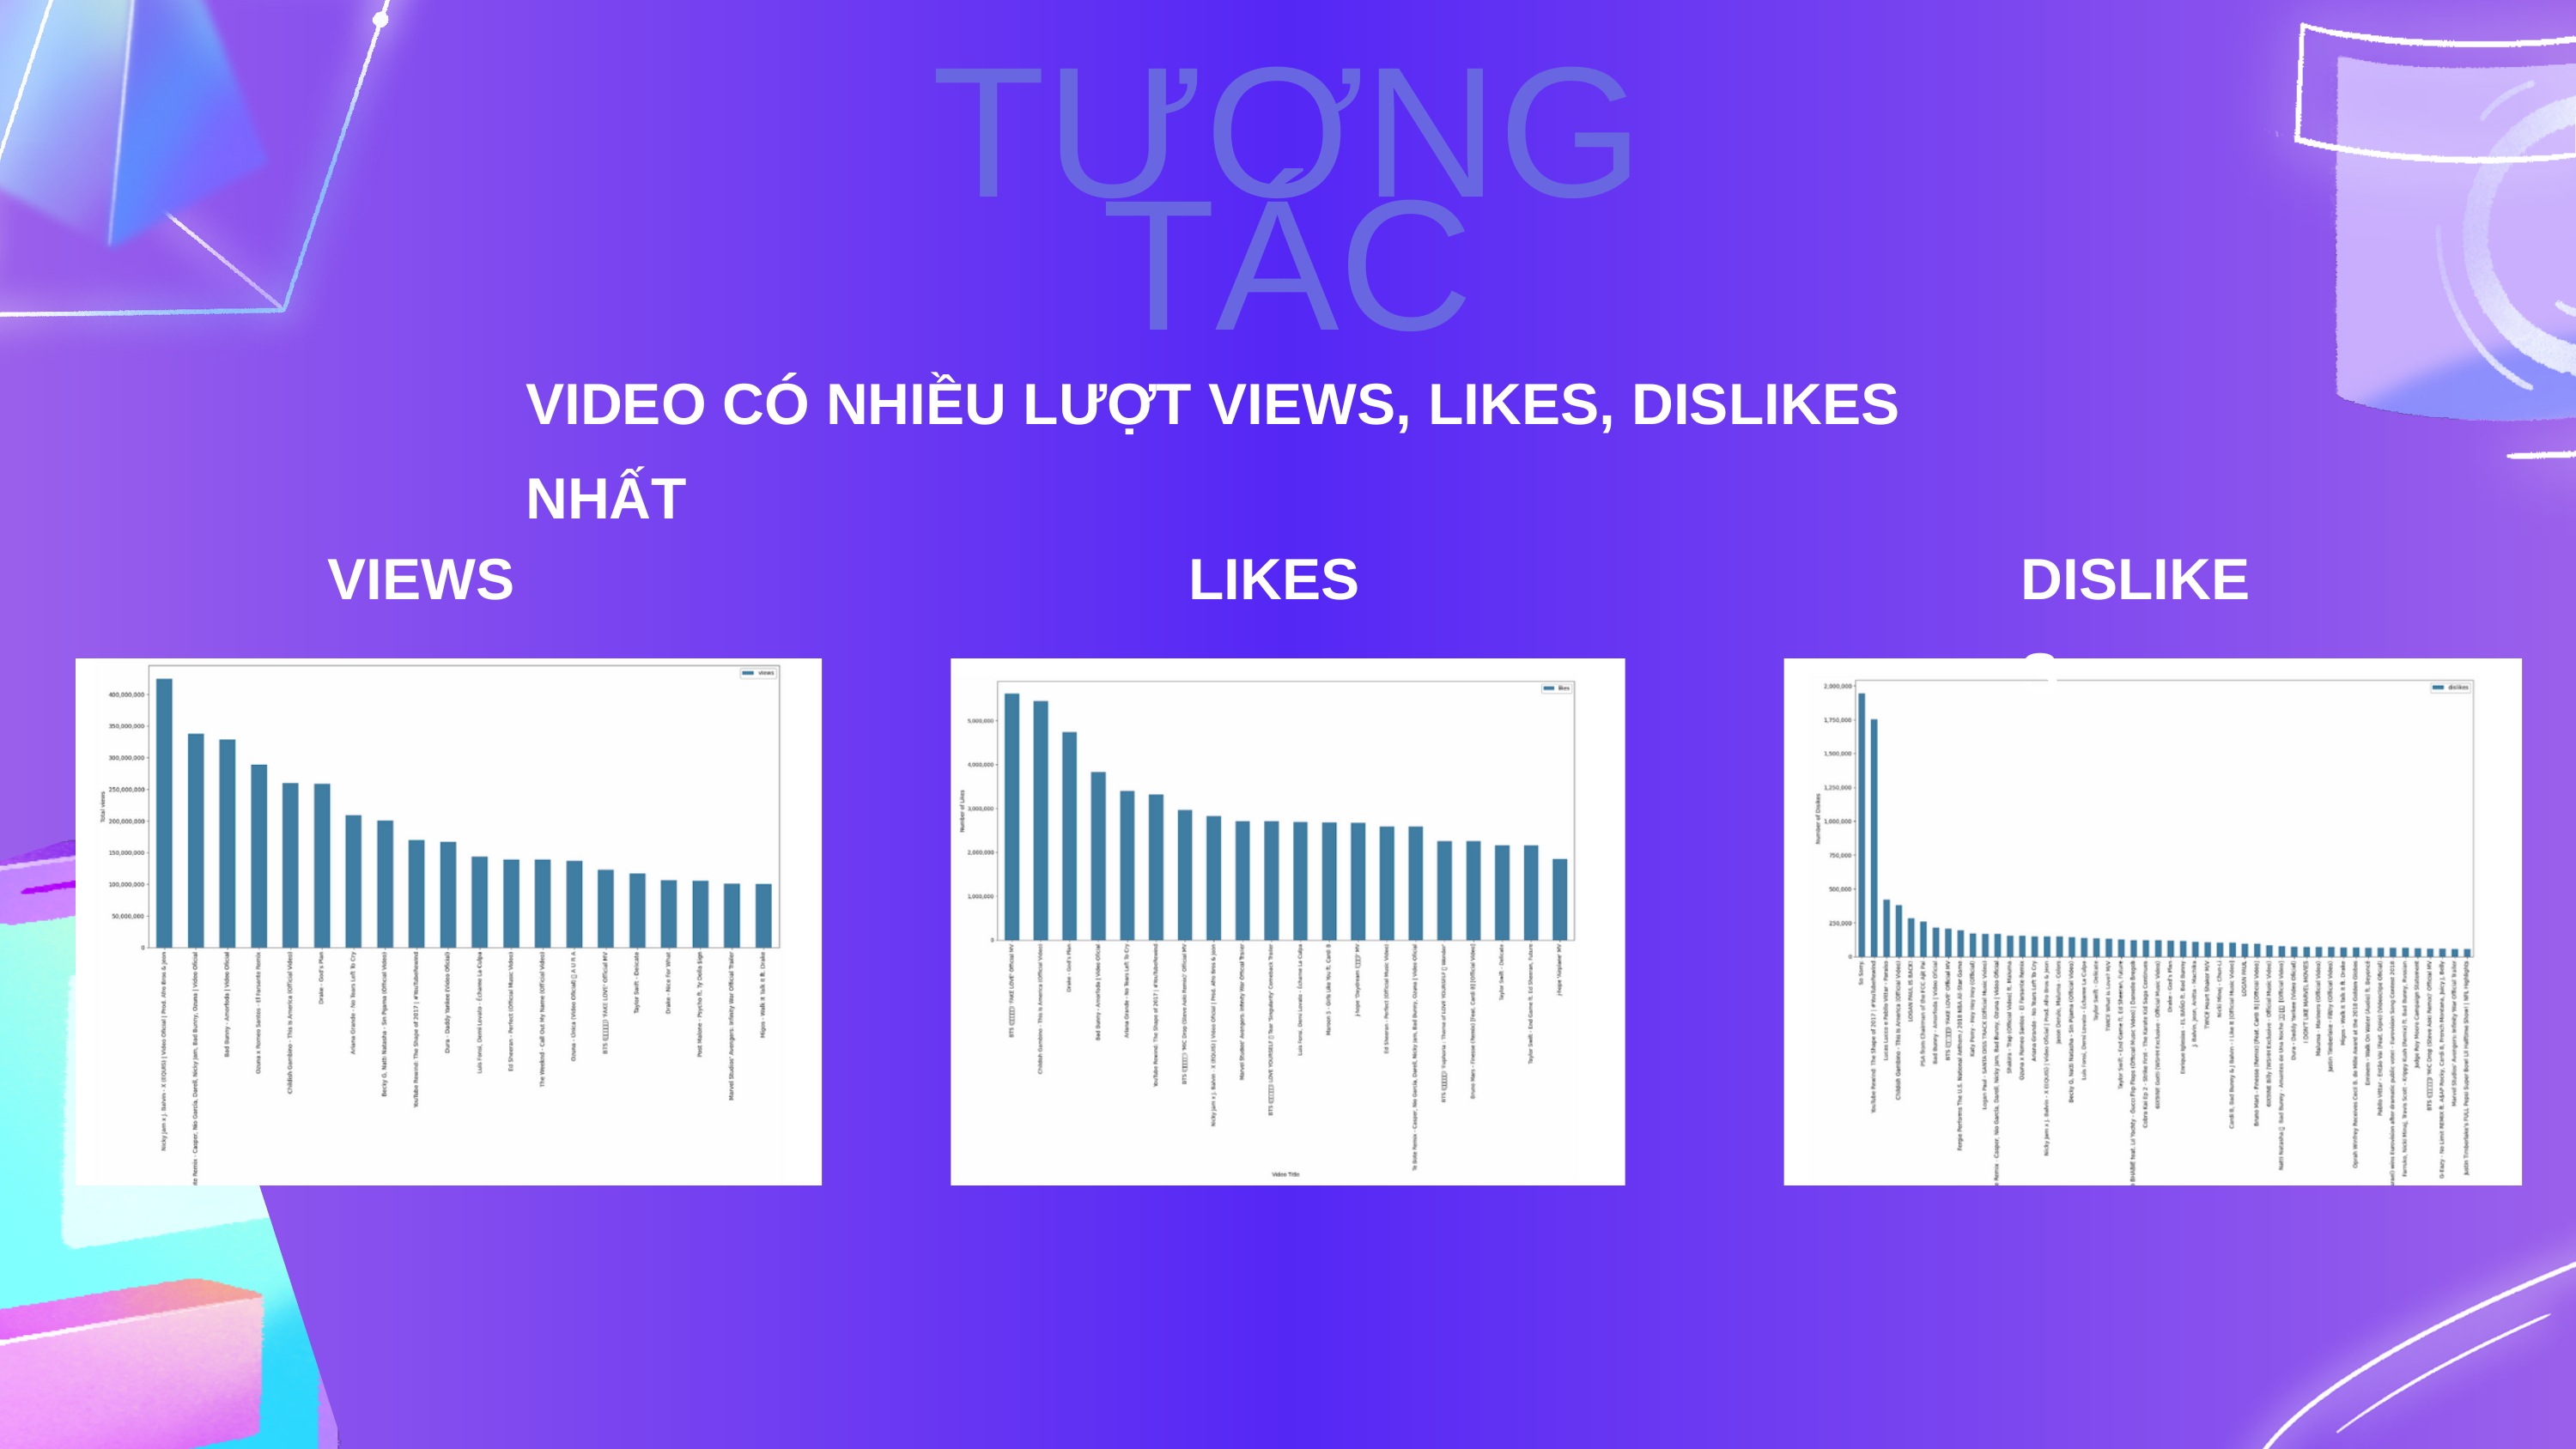

TƯƠNG TÁC
VIDEO CÓ NHIỀU LƯỢT VIEWS, LIKES, DISLIKES NHẤT
VIEWS
LIKES
DISLIKES